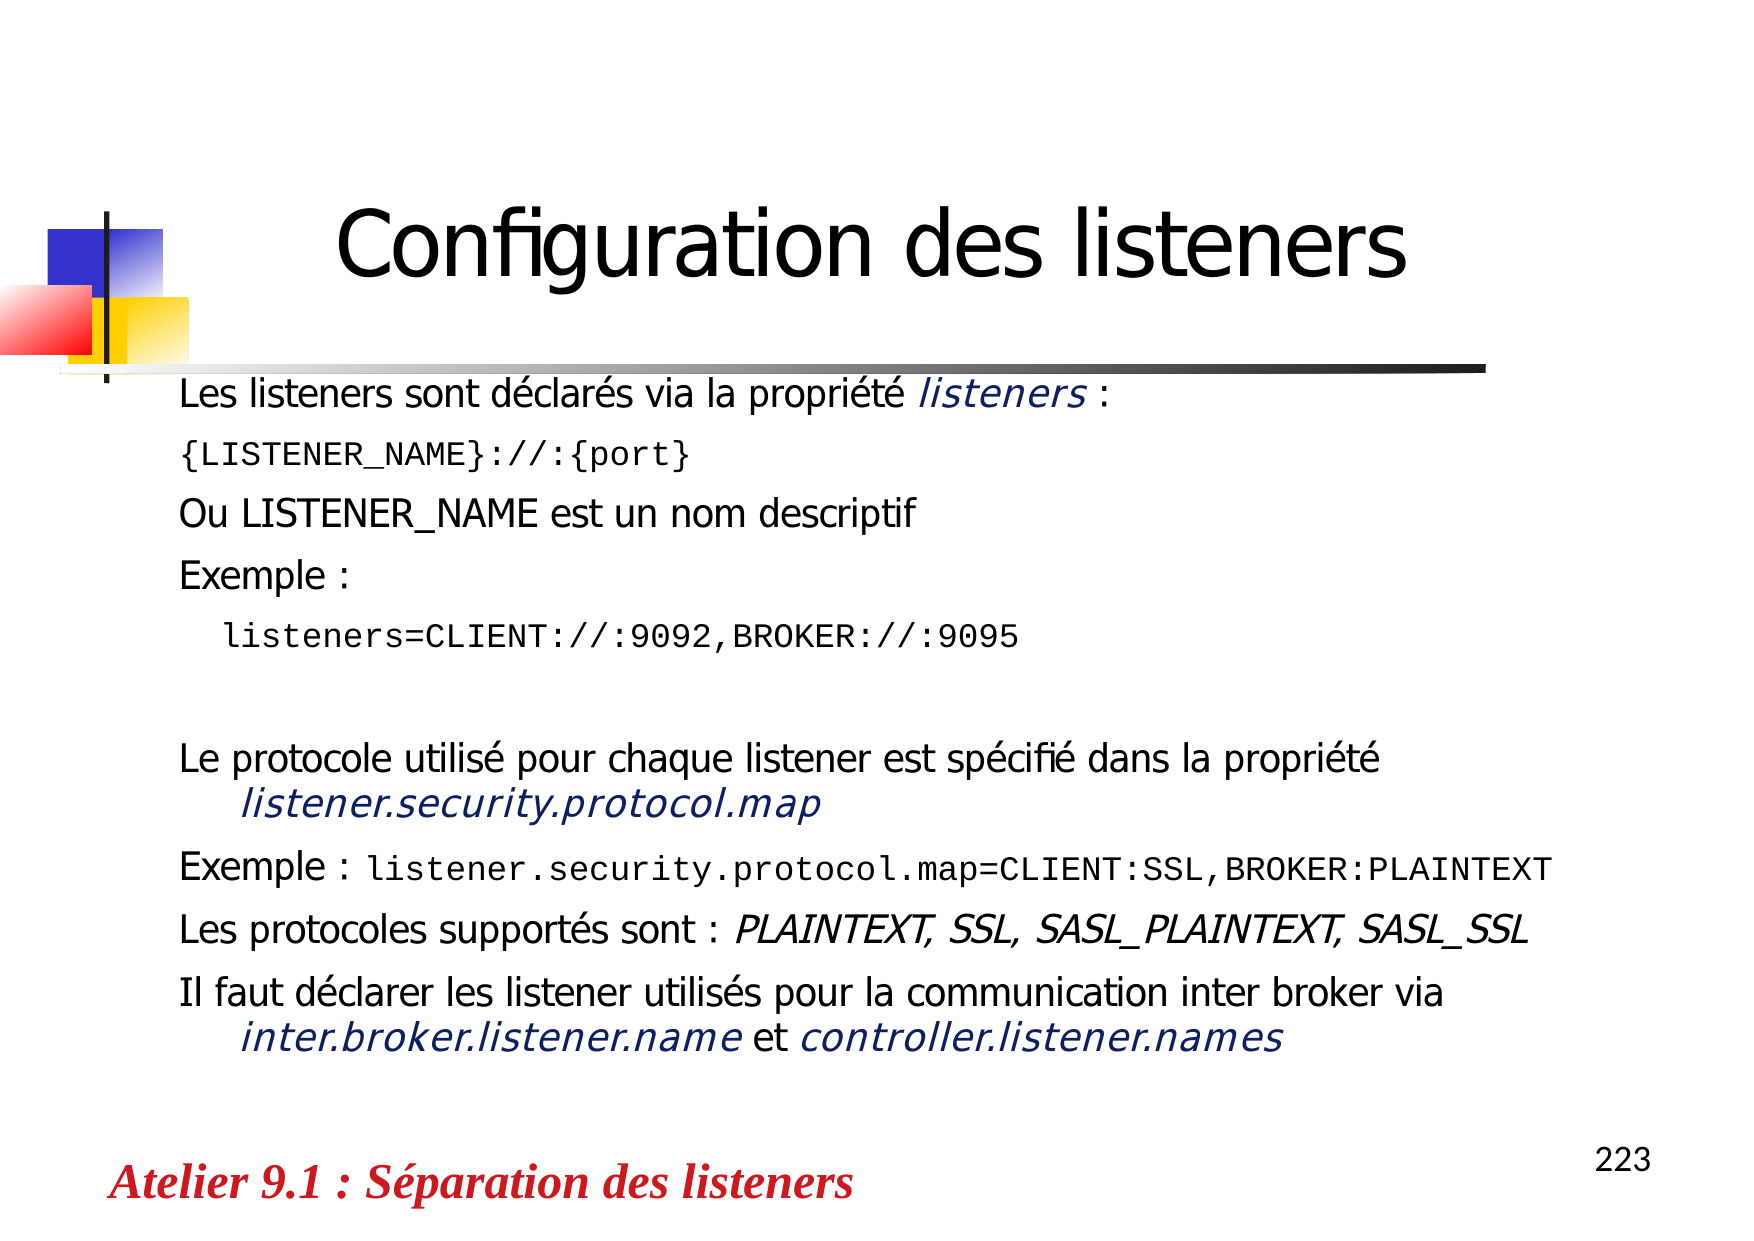

Configuration des listeners
Les listeners sont déclarés via la propriété listeners :
{LISTENER_NAME}://:{port}
Ou LISTENER_NAME est un nom descriptif
Exemple :
  listeners=CLIENT://:9092,BROKER://:9095

Le protocole utilisé pour chaque listener est spécifié dans la propriété listener.security.protocol.map
Exemple : listener.security.protocol.map=CLIENT:SSL,BROKER:PLAINTEXT
Les protocoles supportés sont : PLAINTEXT, SSL, SASL_PLAINTEXT, SASL_SSL
Il faut déclarer les listener utilisés pour la communication inter broker via inter.broker.listener.name et controller.listener.names
Atelier 9.1 : Séparation des listeners